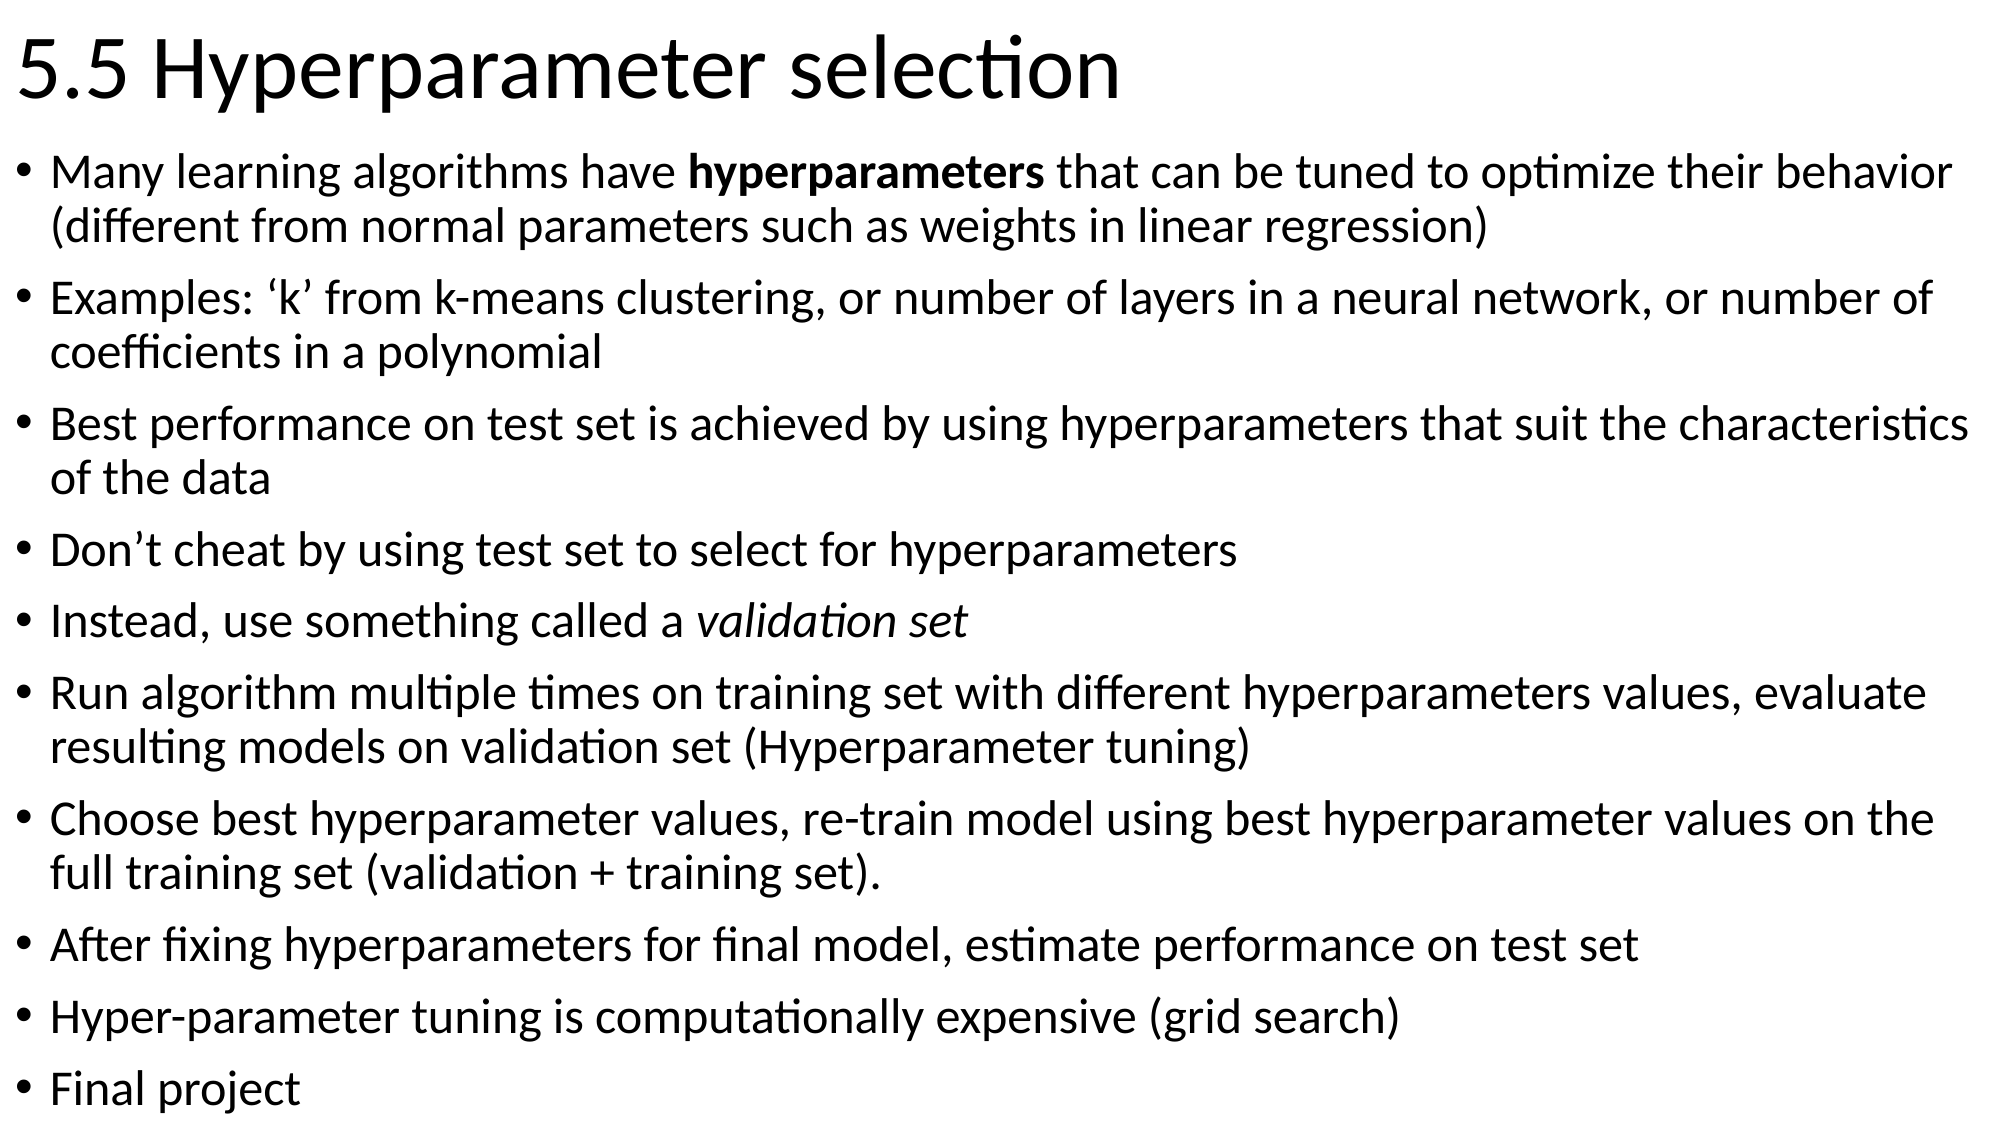

# 5.5 Hyperparameter selection
Many learning algorithms have hyperparameters that can be tuned to optimize their behavior (different from normal parameters such as weights in linear regression)
Examples: ‘k’ from k-means clustering, or number of layers in a neural network, or number of coefficients in a polynomial
Best performance on test set is achieved by using hyperparameters that suit the characteristics of the data
Don’t cheat by using test set to select for hyperparameters
Instead, use something called a validation set
Run algorithm multiple times on training set with different hyperparameters values, evaluate resulting models on validation set (Hyperparameter tuning)
Choose best hyperparameter values, re-train model using best hyperparameter values on the full training set (validation + training set).
After fixing hyperparameters for final model, estimate performance on test set
Hyper-parameter tuning is computationally expensive (grid search)
Final project